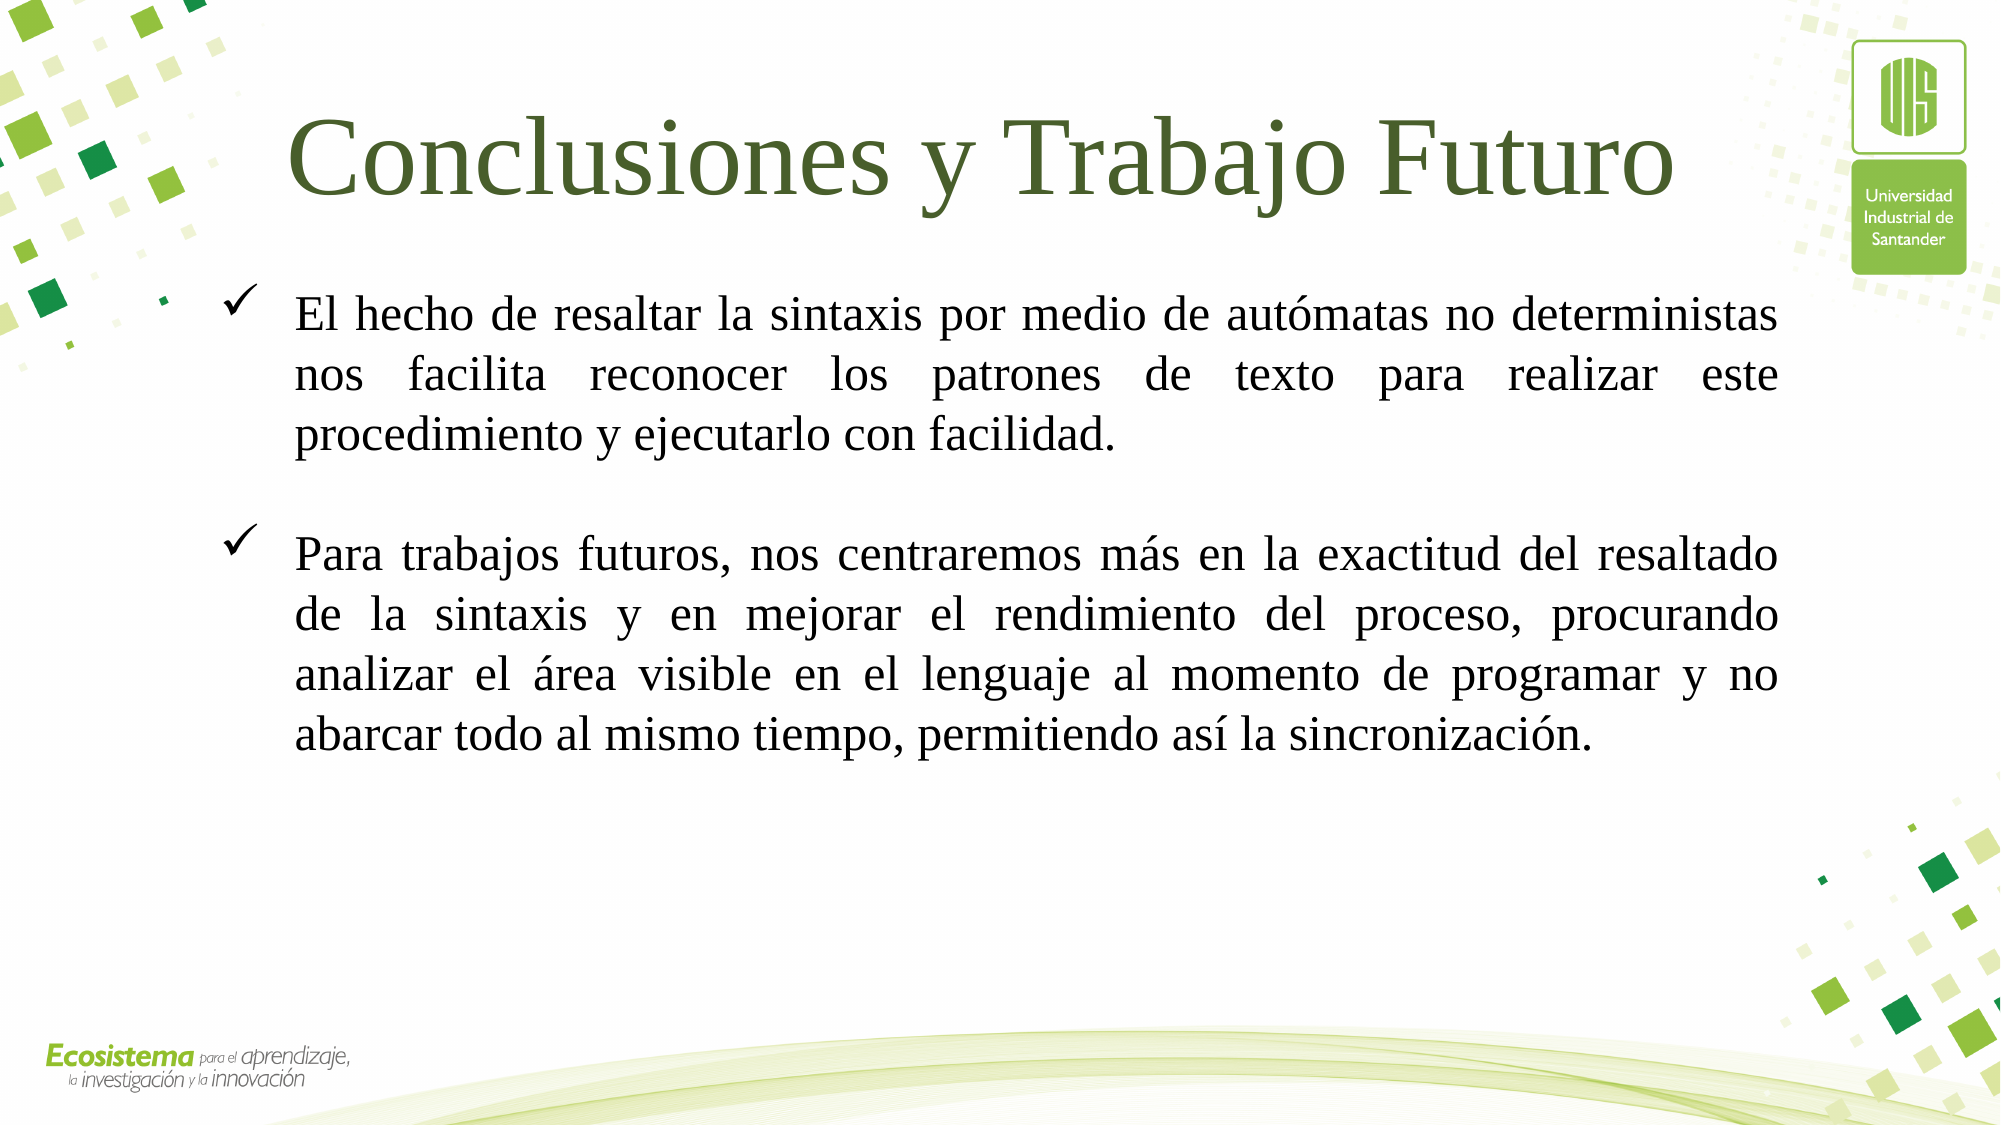

# Conclusiones y Trabajo Futuro
El hecho de resaltar la sintaxis por medio de autómatas no deterministas nos facilita reconocer los patrones de texto para realizar este procedimiento y ejecutarlo con facilidad.

Para trabajos futuros, nos centraremos más en la exactitud del resaltado de la sintaxis y en mejorar el rendimiento del proceso, procurando analizar el área visible en el lenguaje al momento de programar y no abarcar todo al mismo tiempo, permitiendo así la sincronización.